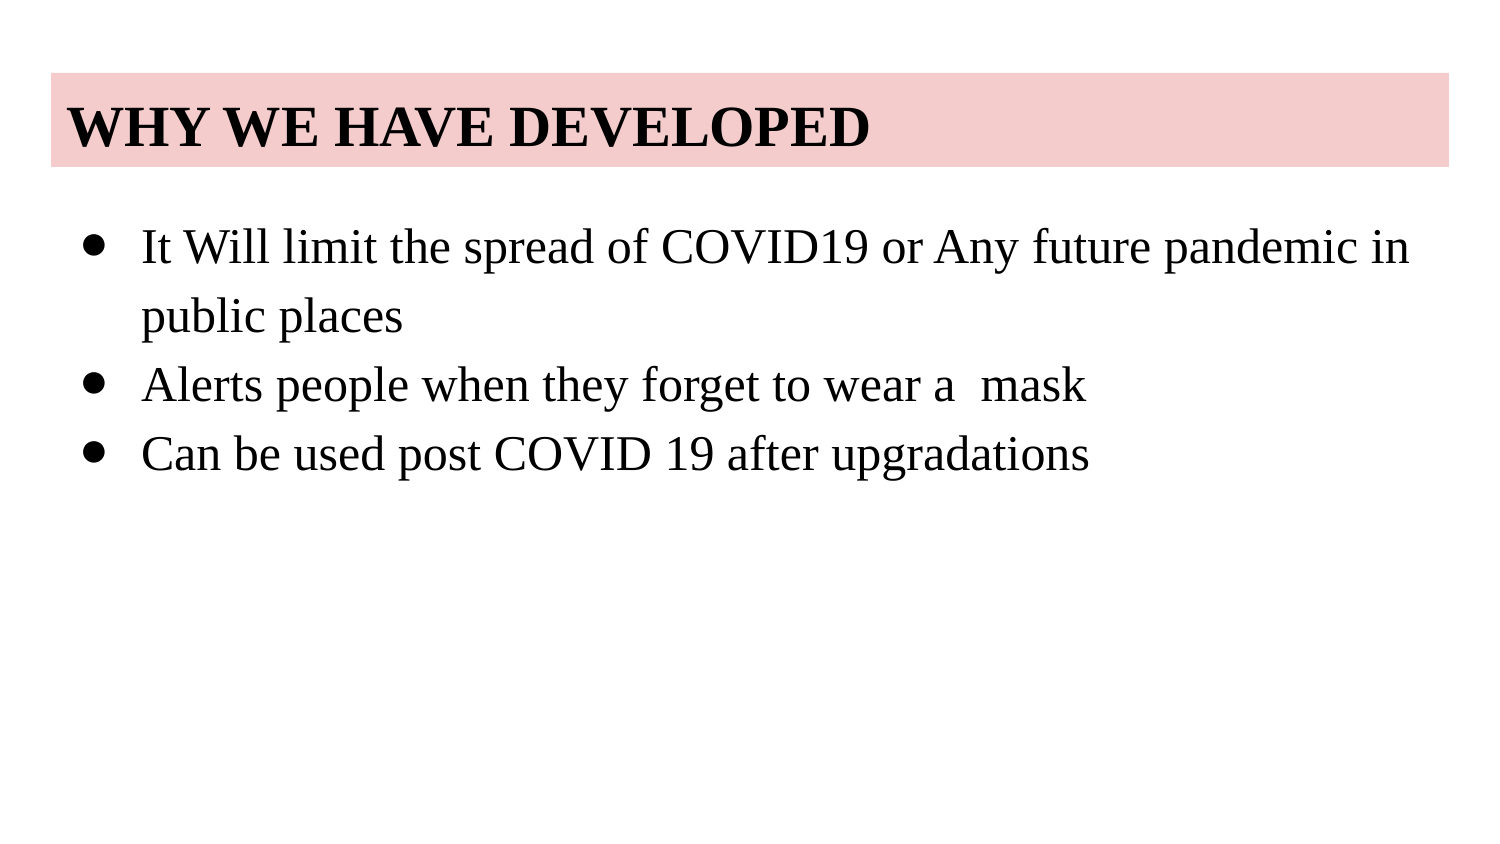

# WHY WE HAVE DEVELOPED
It Will limit the spread of COVID19 or Any future pandemic in public places
Alerts people when they forget to wear a  mask
Can be used post COVID 19 after upgradations